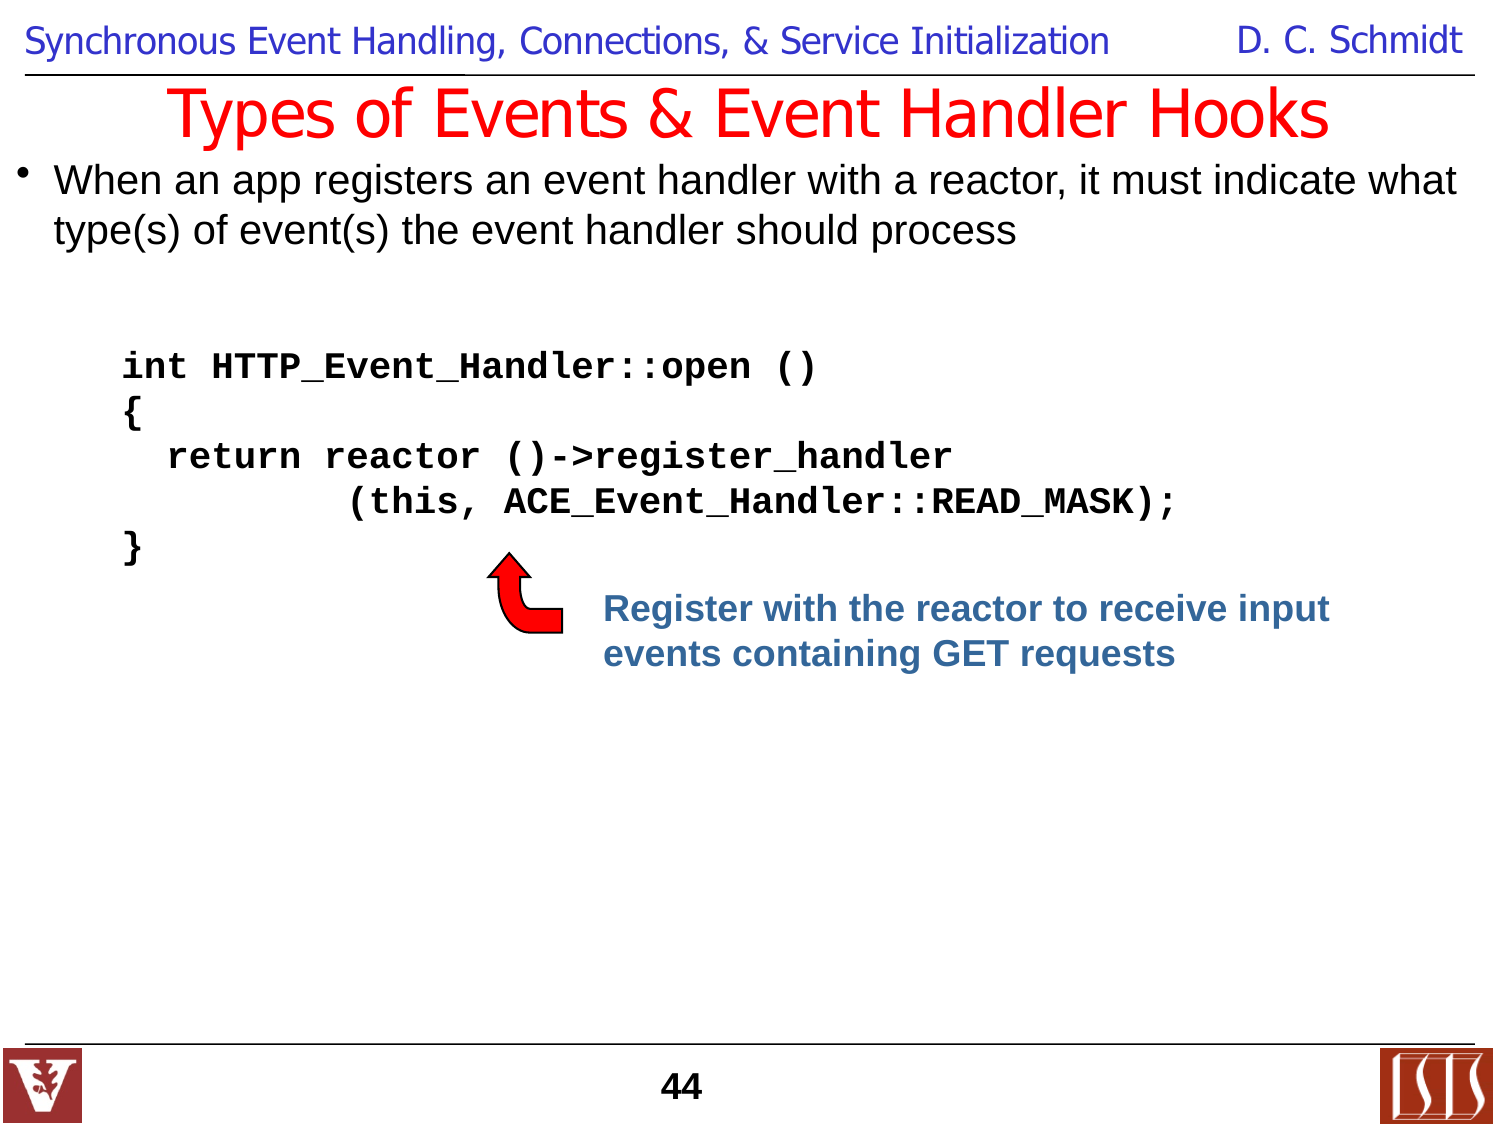

# Types of Events & Event Handler Hooks
When an app registers an event handler with a reactor, it must indicate what type(s) of event(s) the event handler should process
 int HTTP_Event_Handler::open ()
 {
   return reactor ()->register_handler
           (this, ACE_Event_Handler::READ_MASK);
 }

Register with the reactor to receive input events containing GET requests